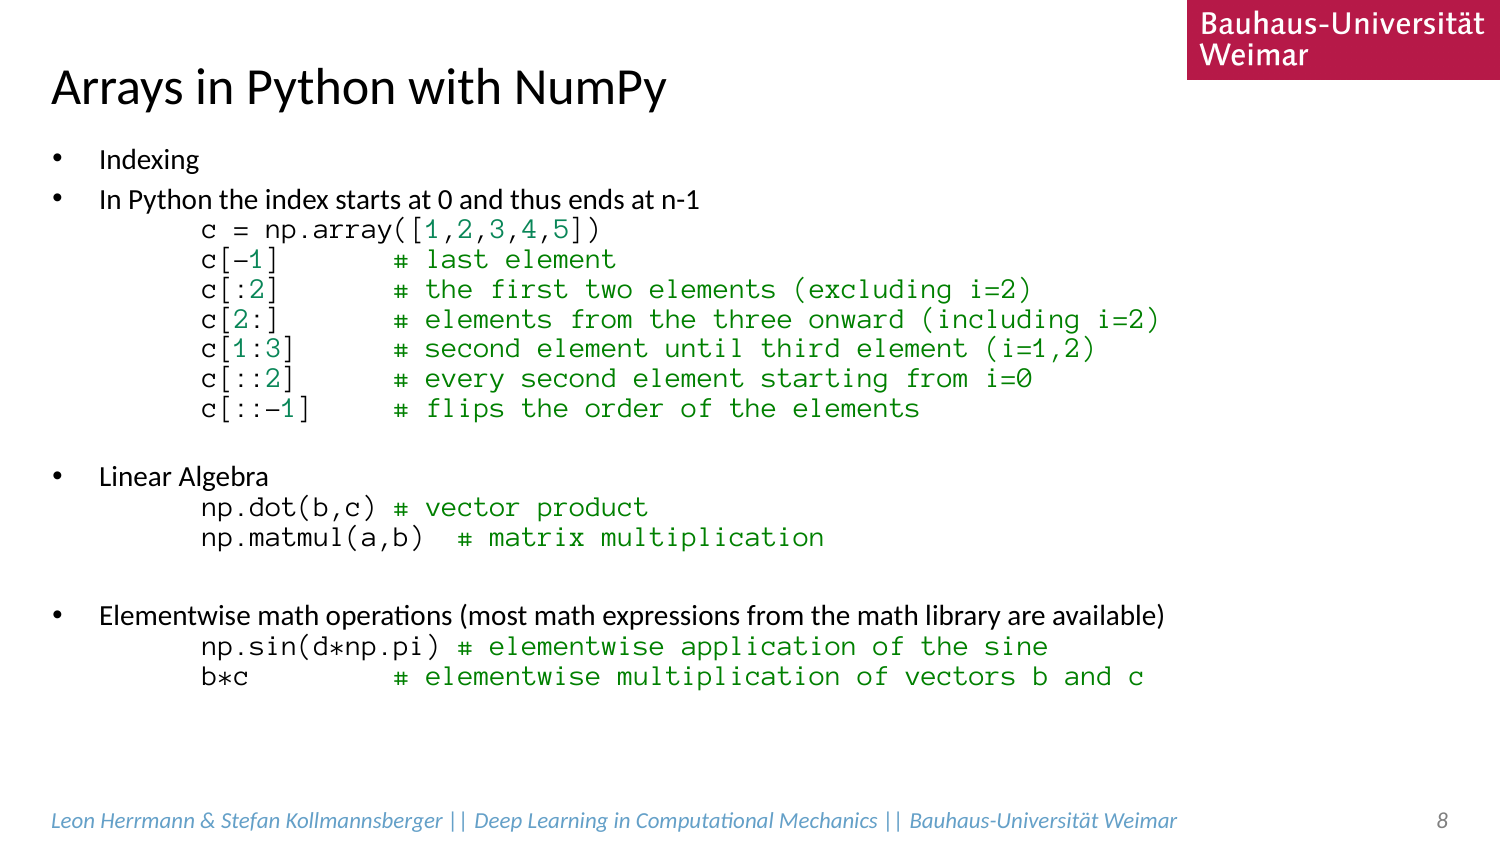

# Arrays in Python with NumPy
Indexing
In Python the index starts at 0 and thus ends at n-1
	c = np.array([1,2,3,4,5])
	c[-1]       # last element
	c[:2]       # the first two elements (excluding i=2)
	c[2:]       # elements from the three onward (including i=2)
	c[1:3]      # second element until third element (i=1,2)
	c[::2]      # every second element starting from i=0
	c[::-1]     # flips the order of the elements

Linear Algebra
	np.dot(b,c) # vector product
	np.matmul(a,b)  # matrix multiplication

Elementwise math operations (most math expressions from the math library are available)
	np.sin(d*np.pi) # elementwise application of the sine
	b*c         # elementwise multiplication of vectors b and c

Leon Herrmann & Stefan Kollmannsberger || Deep Learning in Computational Mechanics || Bauhaus-Universität Weimar
8